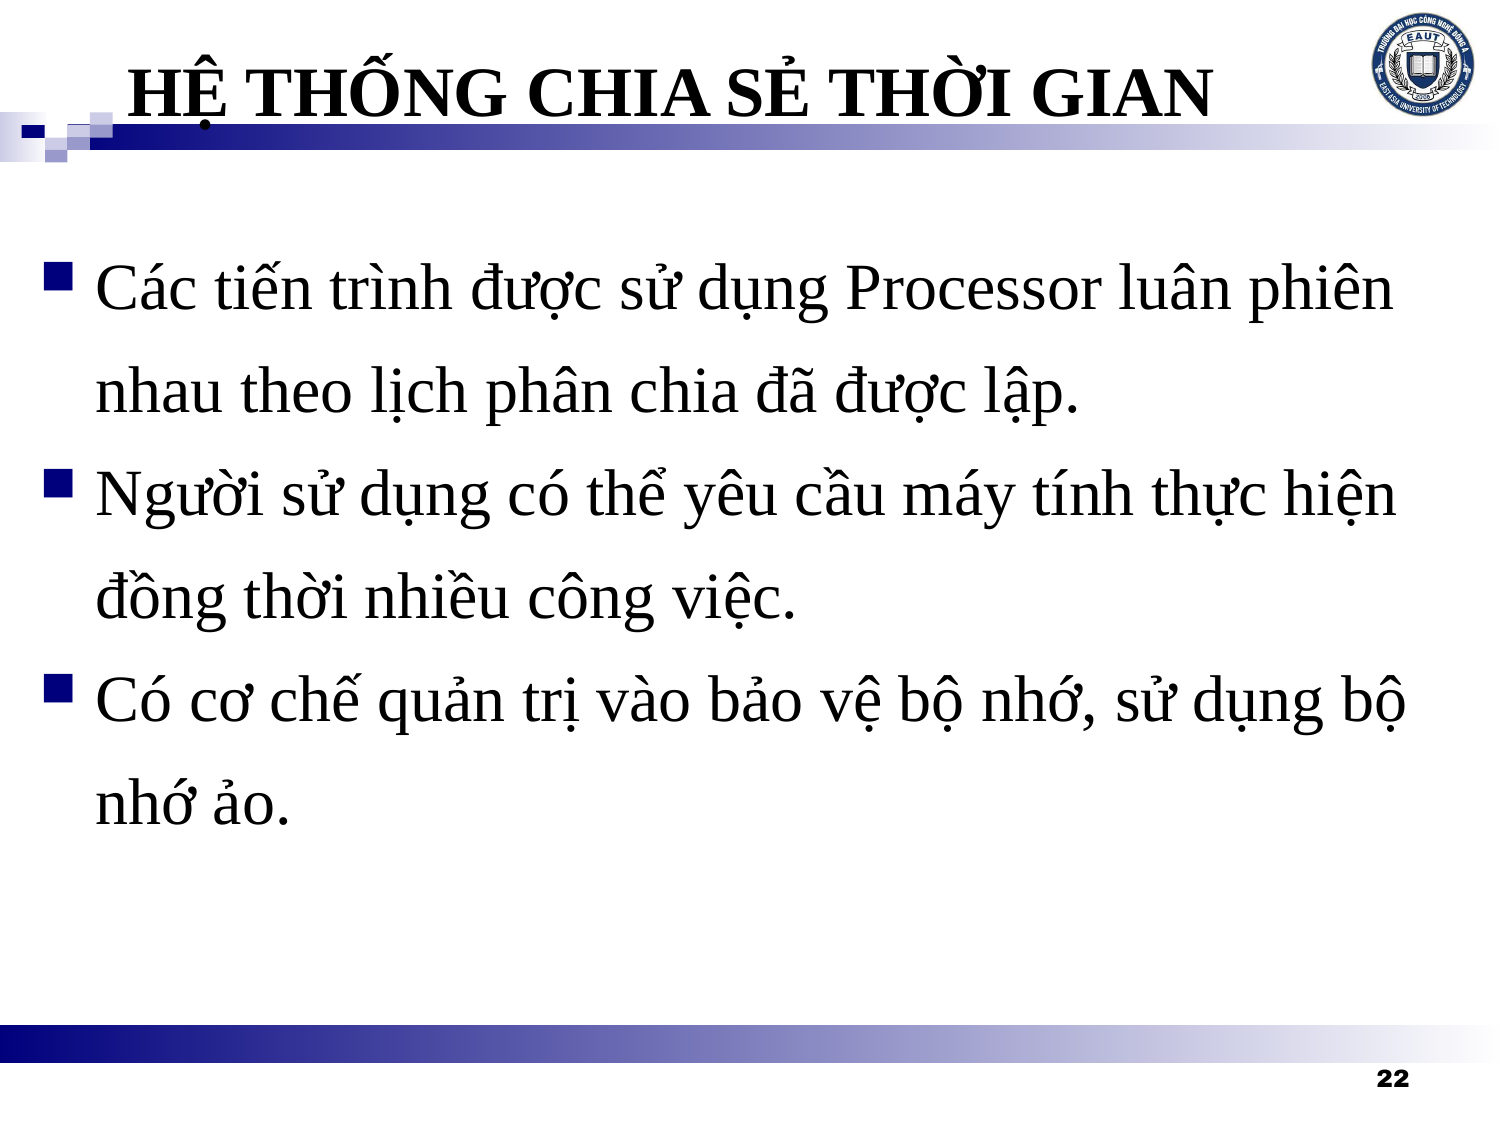

# HỆ THỐNG CHIA SẺ THỜI GIAN
Các tiến trình được sử dụng Processor luân phiên nhau theo lịch phân chia đã được lập.
Người sử dụng có thể yêu cầu máy tính thực hiện đồng thời nhiều công việc.
Có cơ chế quản trị vào bảo vệ bộ nhớ, sử dụng bộ nhớ ảo.

22